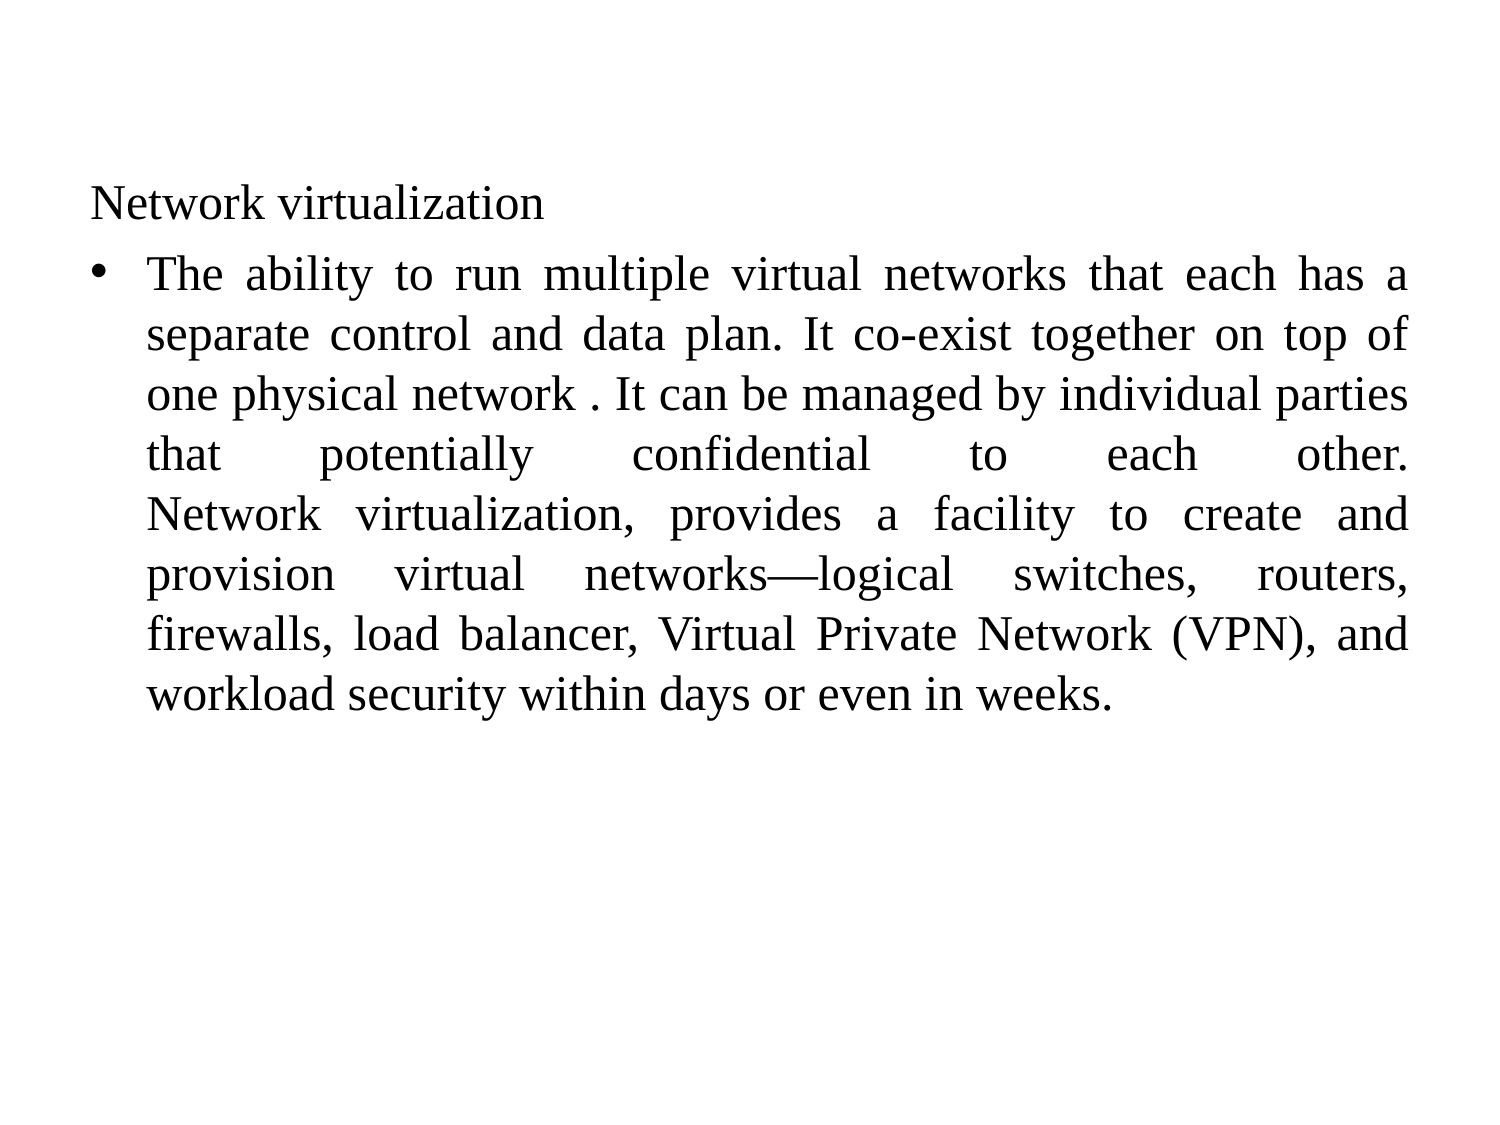

Network virtualization
The ability to run multiple virtual networks that each has a separate control and data plan. It co-exist together on top of one physical network . It can be managed by individual parties that potentially confidential to each other.
Network virtualization, provides a facility to create and provision virtual networks—logical switches, routers, firewalls, load balancer, Virtual Private Network (VPN), and workload security within days or even in weeks.